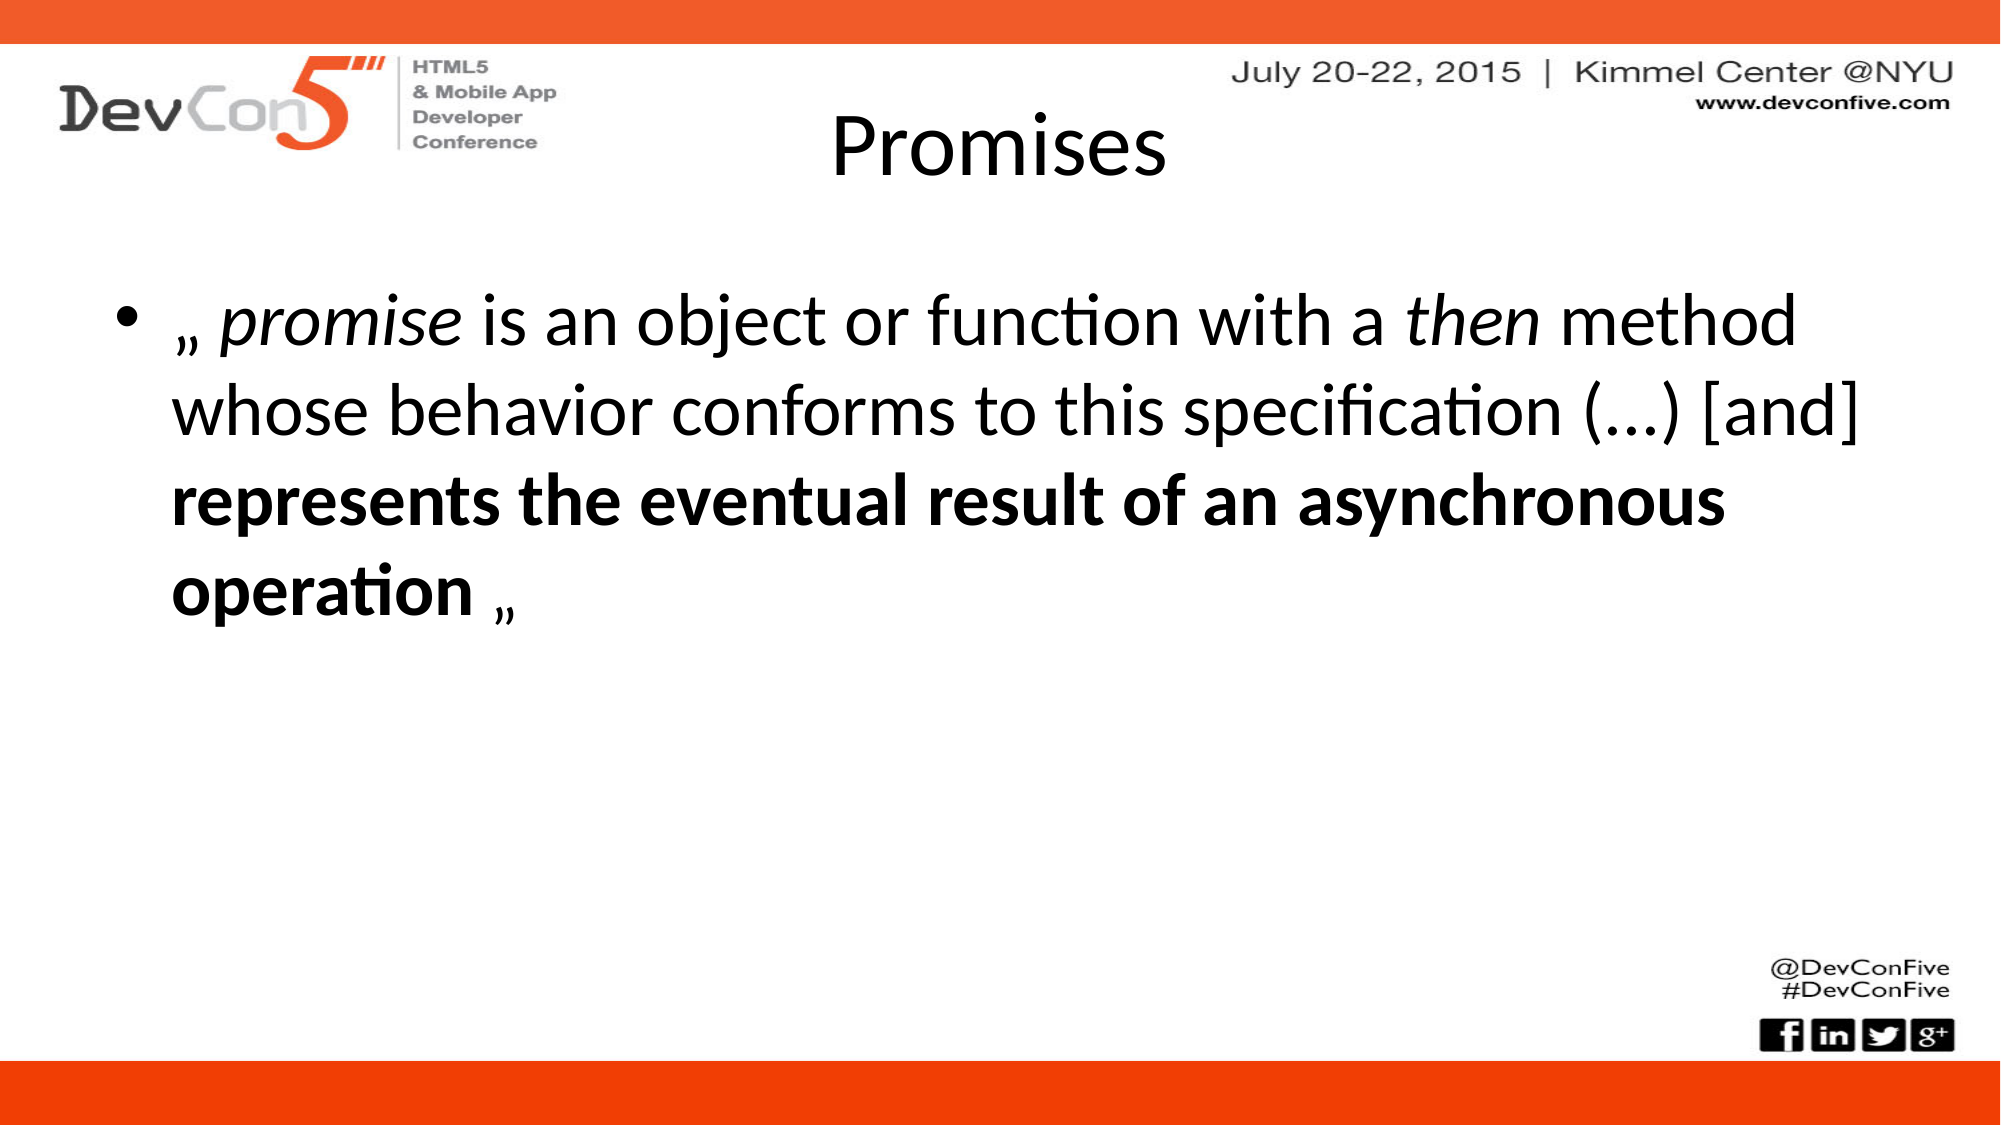

# Promises
„ promise is an object or function with a then method whose behavior conforms to this specification (...) [and] represents the eventual result of an asynchronous operation „